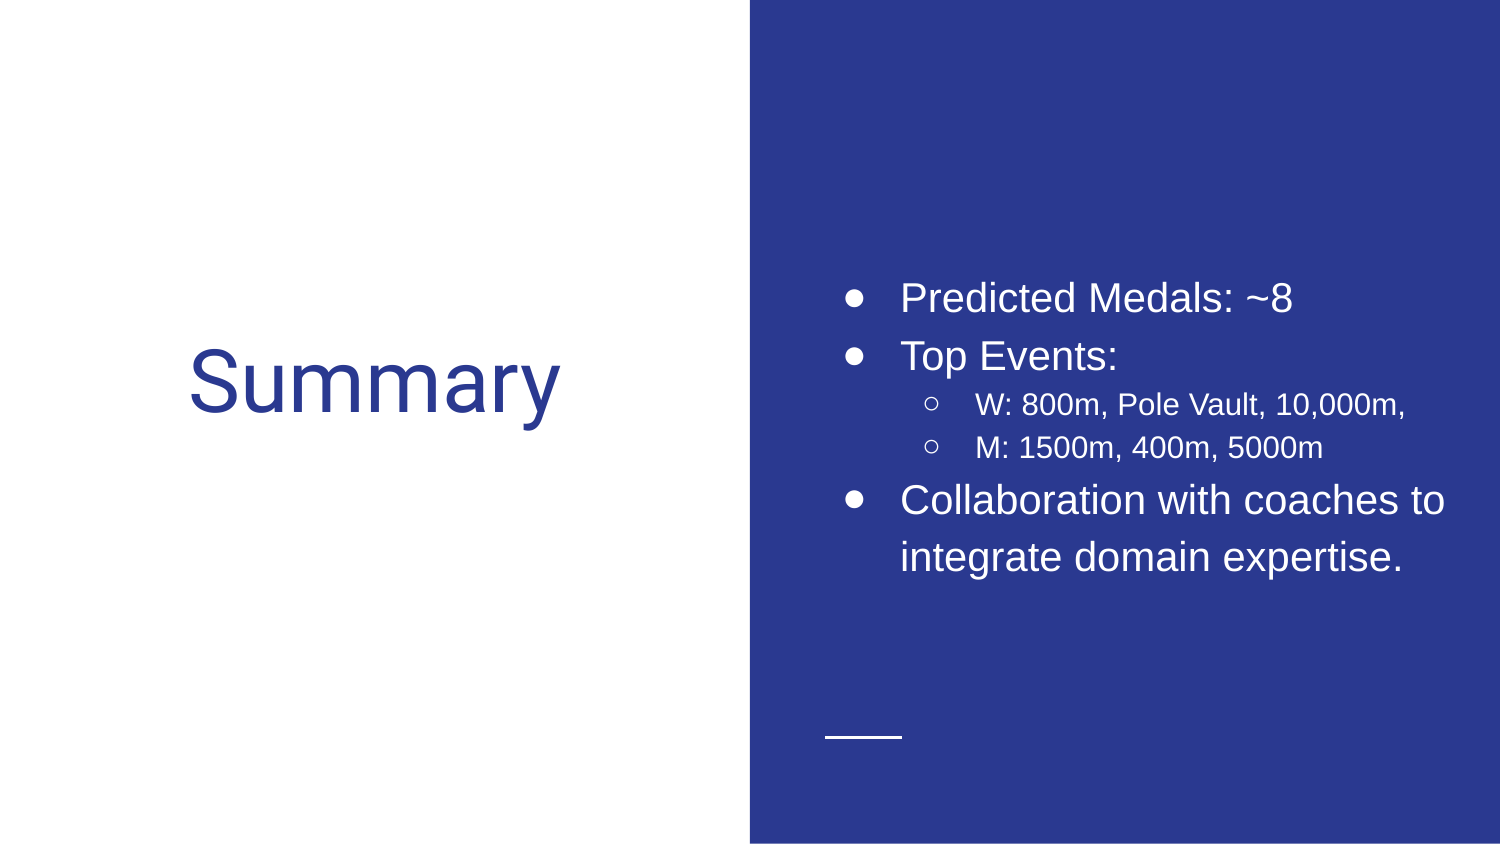

Predicted Medals: ~8
Top Events:
W: 800m, Pole Vault, 10,000m,
M: 1500m, 400m, 5000m
Collaboration with coaches to integrate domain expertise.
# Summary